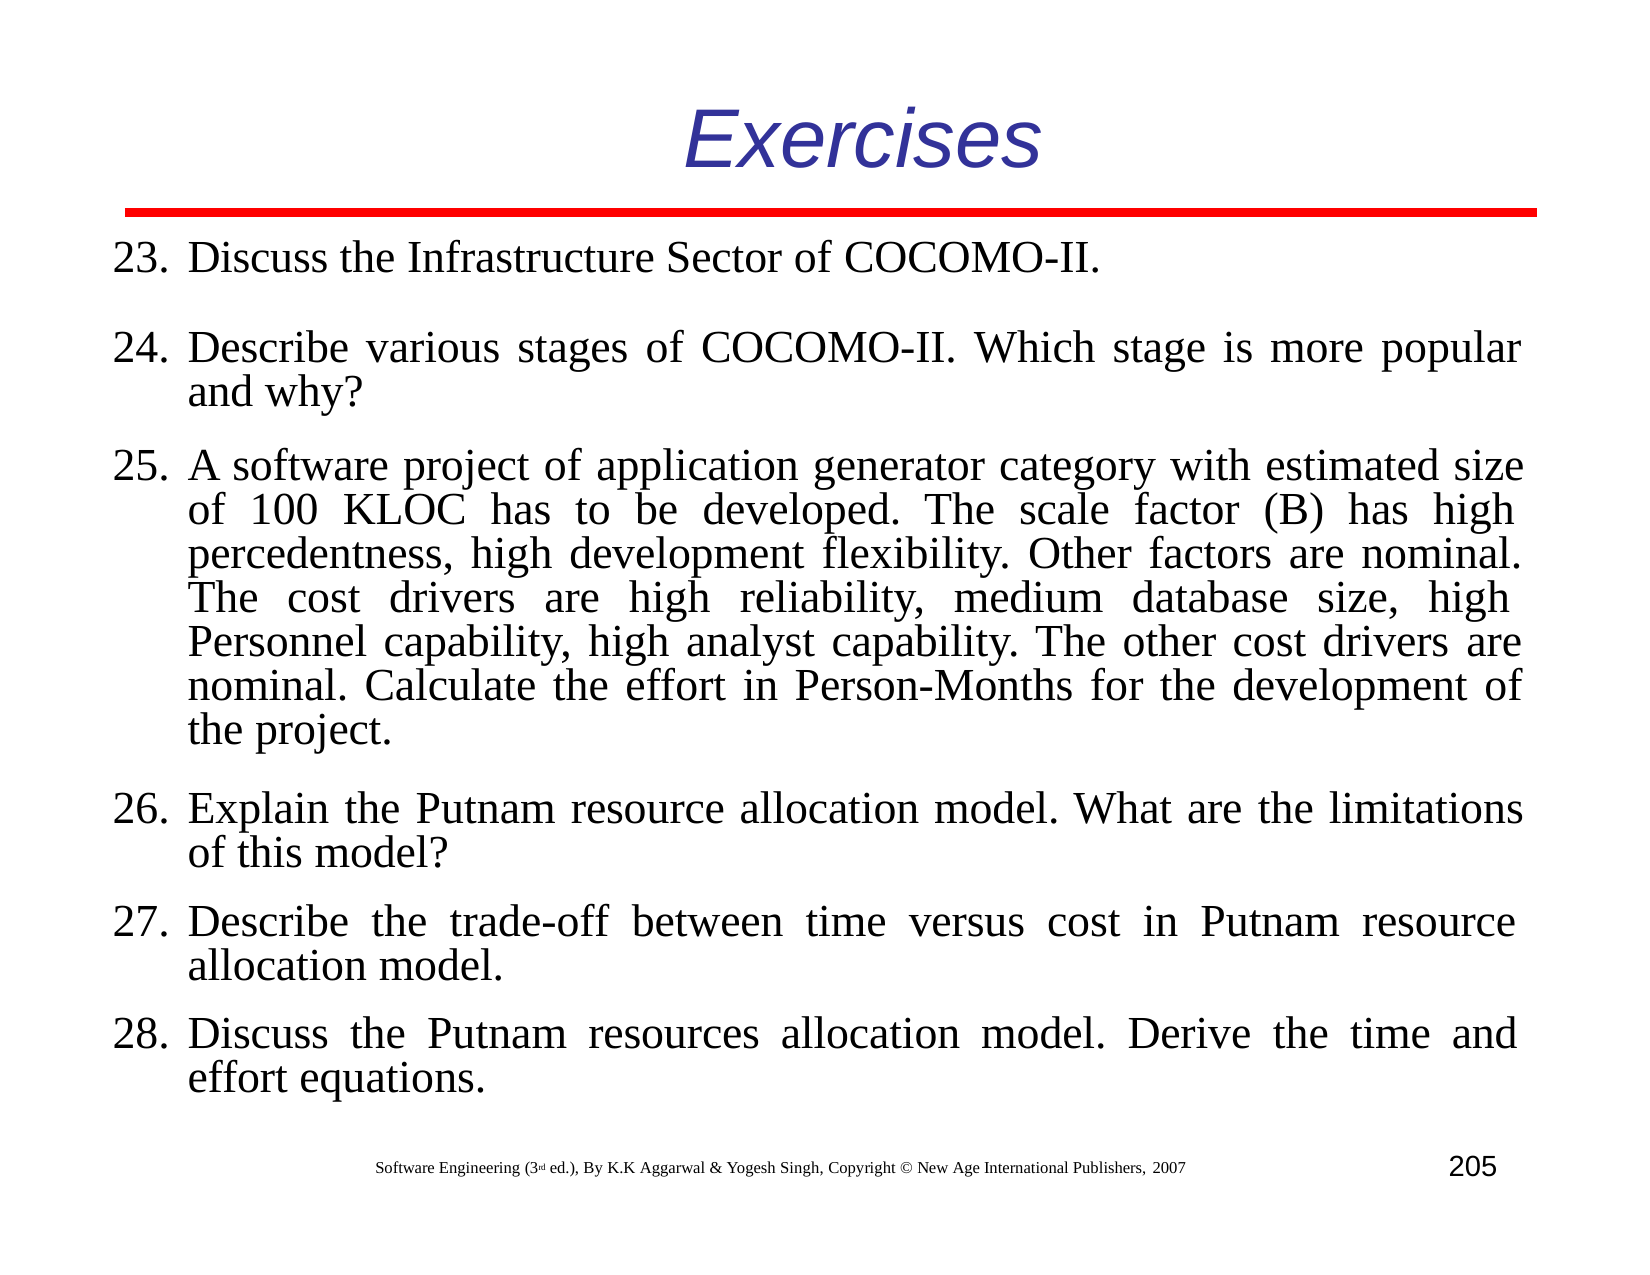

# Exercises

Discuss the Infrastructure Sector of COCOMO-II.

Describe various stages of COCOMO-II. Which stage is more popular  and why?
A software project of application generator category with estimated size  of 100 KLOC has to be developed. The scale factor (B) has high  percedentness, high development flexibility. Other factors are nominal.  The cost drivers are high reliability, medium database size, high  Personnel capability, high analyst capability. The other cost drivers are  nominal. Calculate the effort in Person-Months for the development of  the project.
Explain the Putnam resource allocation model. What are the limitations  of this model?
Describe the trade-off between time versus cost in Putnam resource  allocation model.
Discuss the Putnam resources allocation model. Derive the time and  effort equations.
205
Software Engineering (3rd  ed.), By K.K Aggarwal & Yogesh Singh, Copyright © New Age International Publishers, 2007